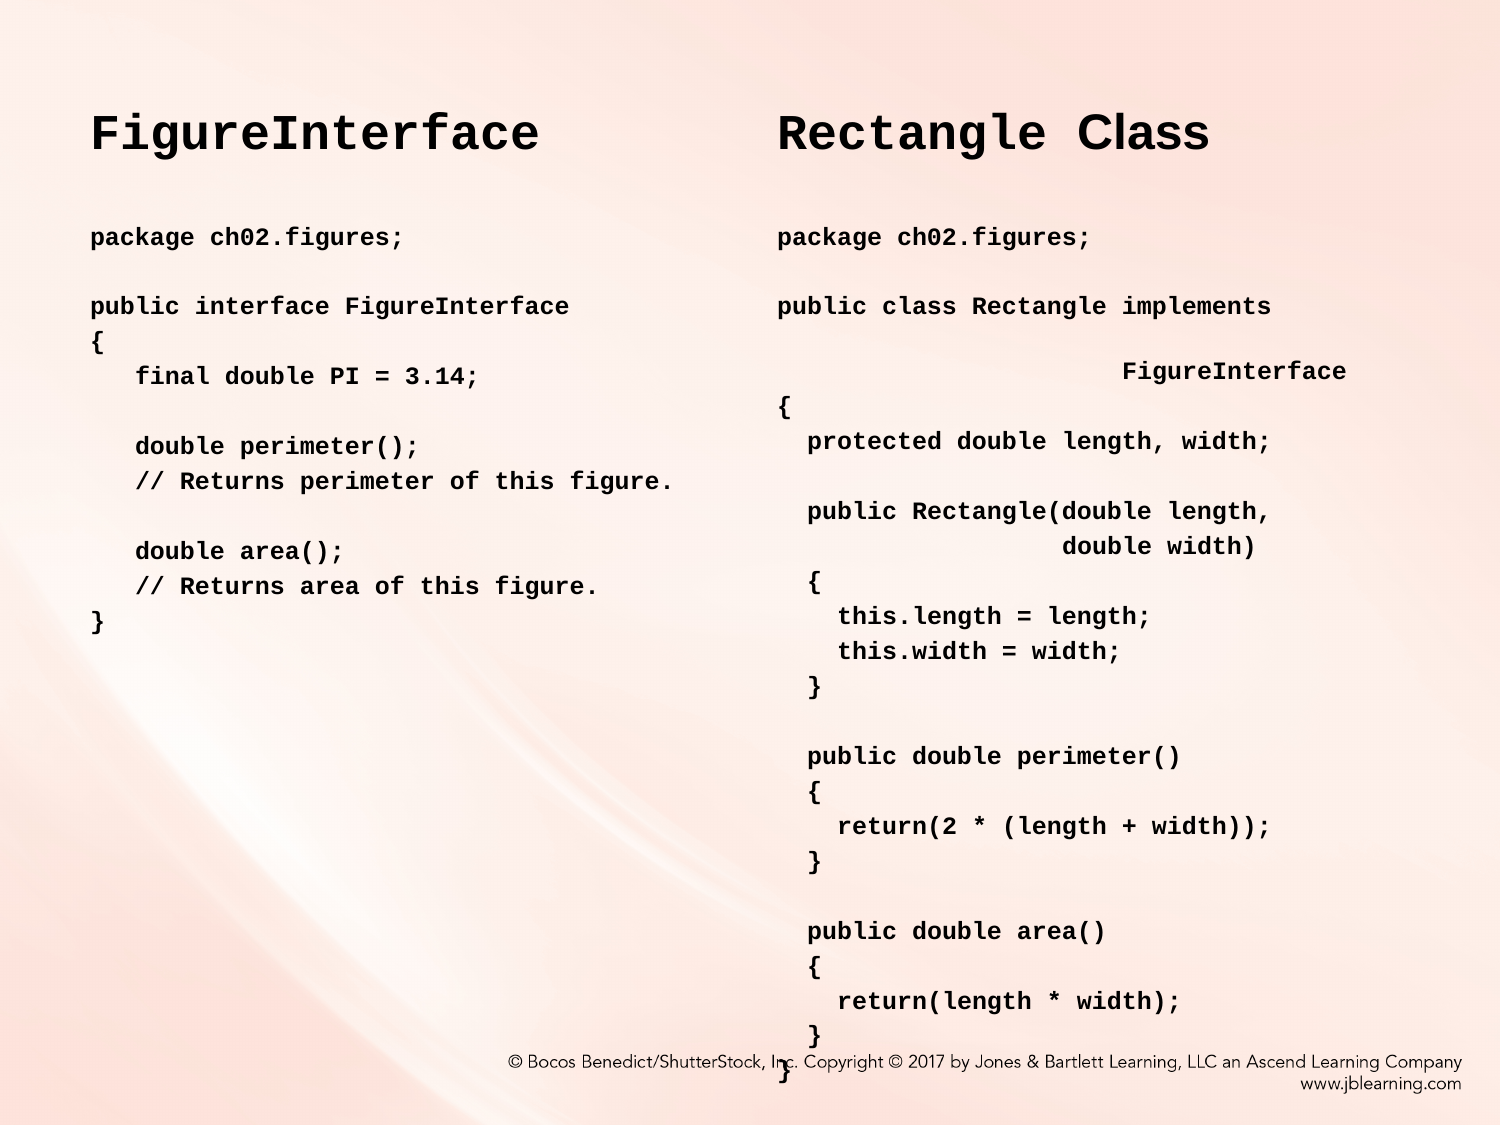

FigureInterface
Rectangle Class
package ch02.figures;

public interface FigureInterface
{
   final double PI = 3.14;

   double perimeter();
   // Returns perimeter of this figure.

   double area();
   // Returns area of this figure.
}
package ch02.figures;

public class Rectangle implements
                       FigureInterface
{
  protected double length, width;

  public Rectangle(double length,
                   double width)
  {
    this.length = length;
    this.width = width;
  }

  public double perimeter()
  {
    return(2 * (length + width));
  }

  public double area()
  {
    return(length * width);
  }
}